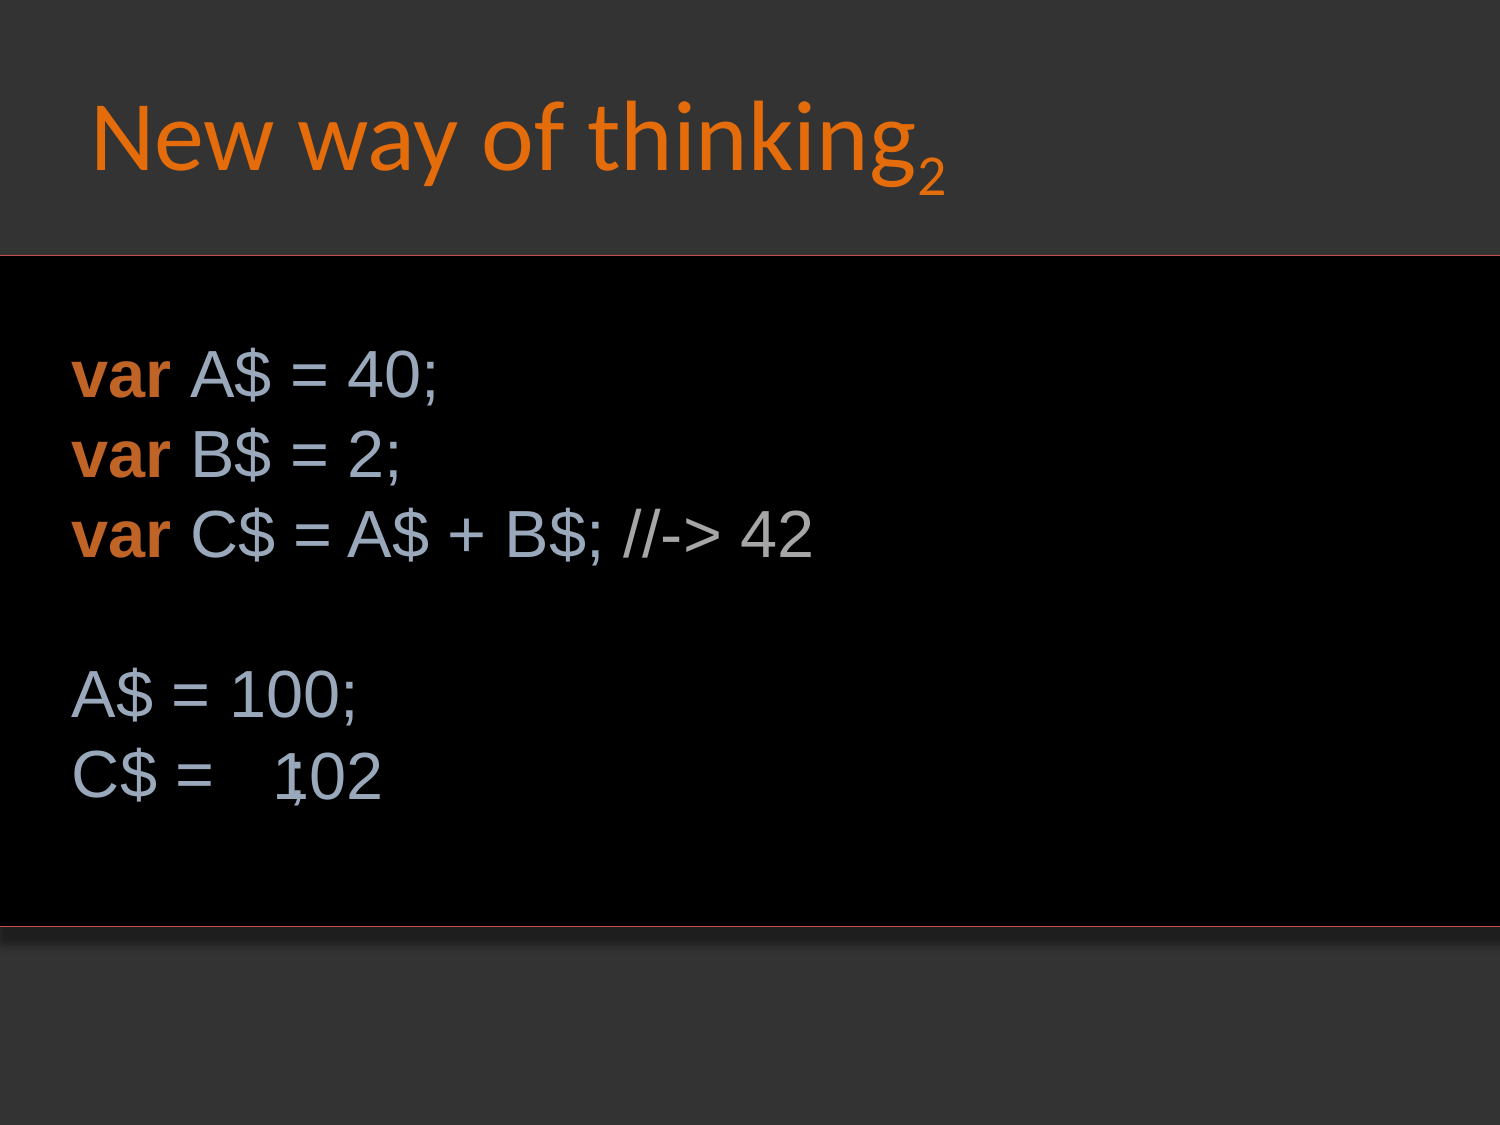

# New way of thinking2

var A$ = 40;
var B$ = 2;
var C$ = A$ + B$; //-> 42

A$ = 100;
C$ =    ;
102